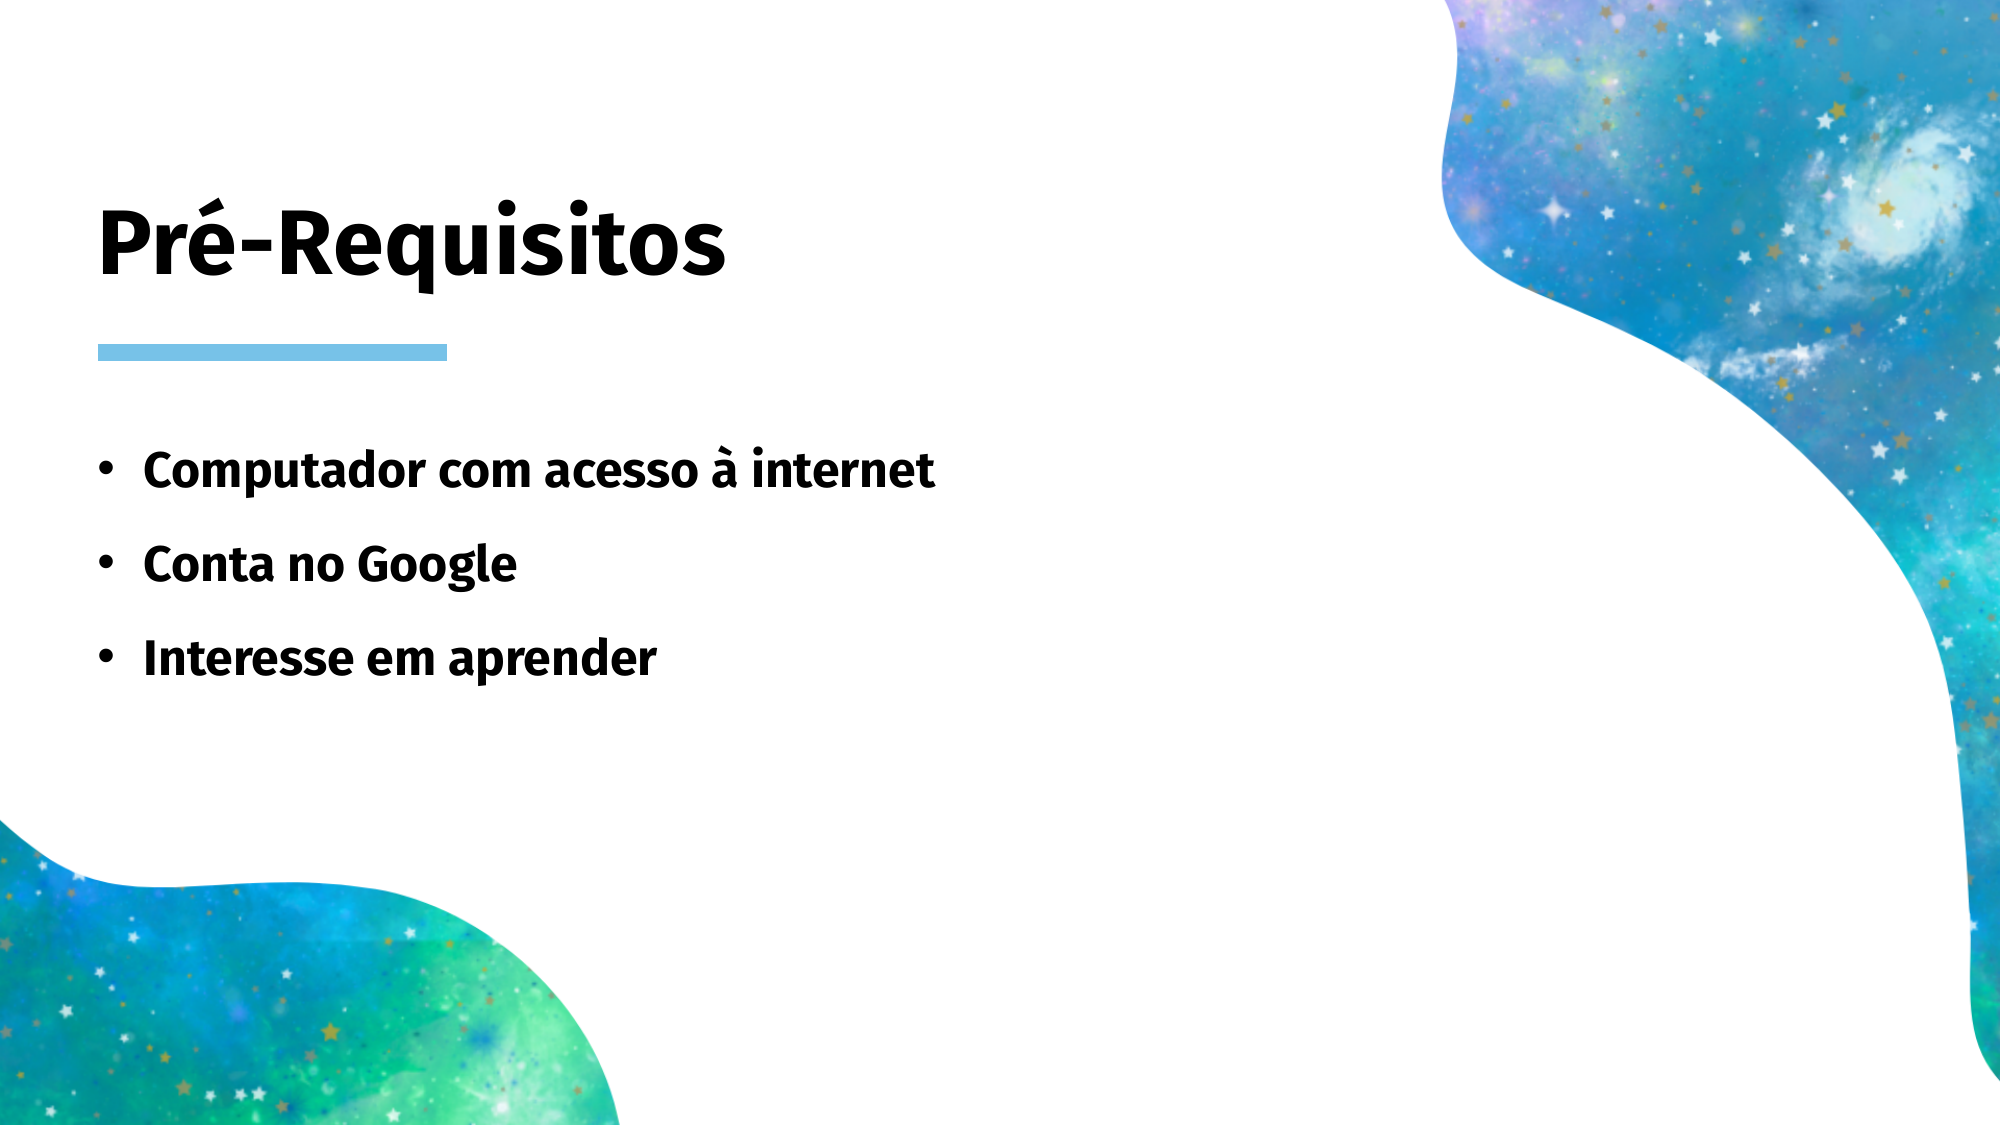

# Pré-Requisitos
Computador com acesso à internet
Conta no Google
Interesse em aprender